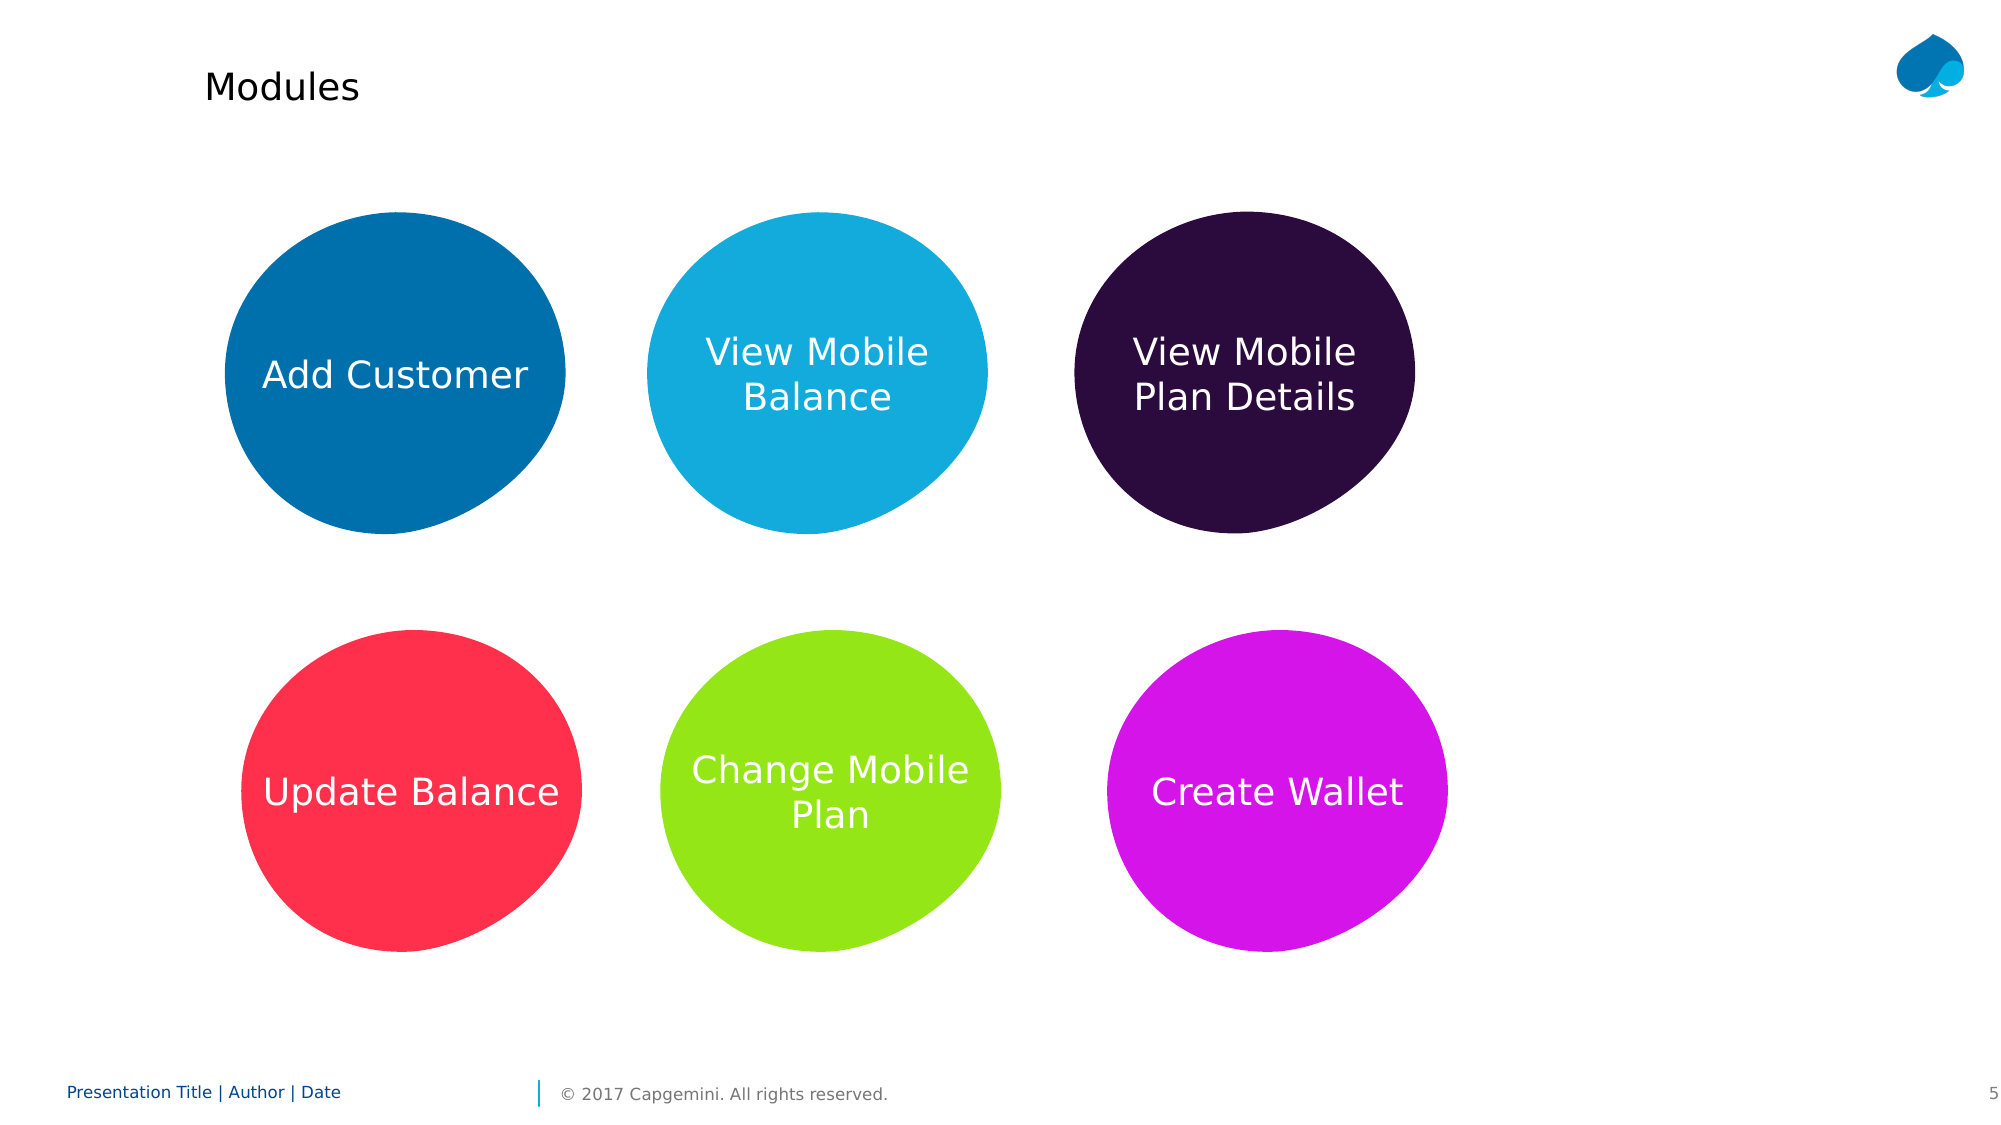

Modules
View Mobile Plan Details
Add Customer
View Mobile Balance

Update Balance
Change Mobile Plan
Create Wallet